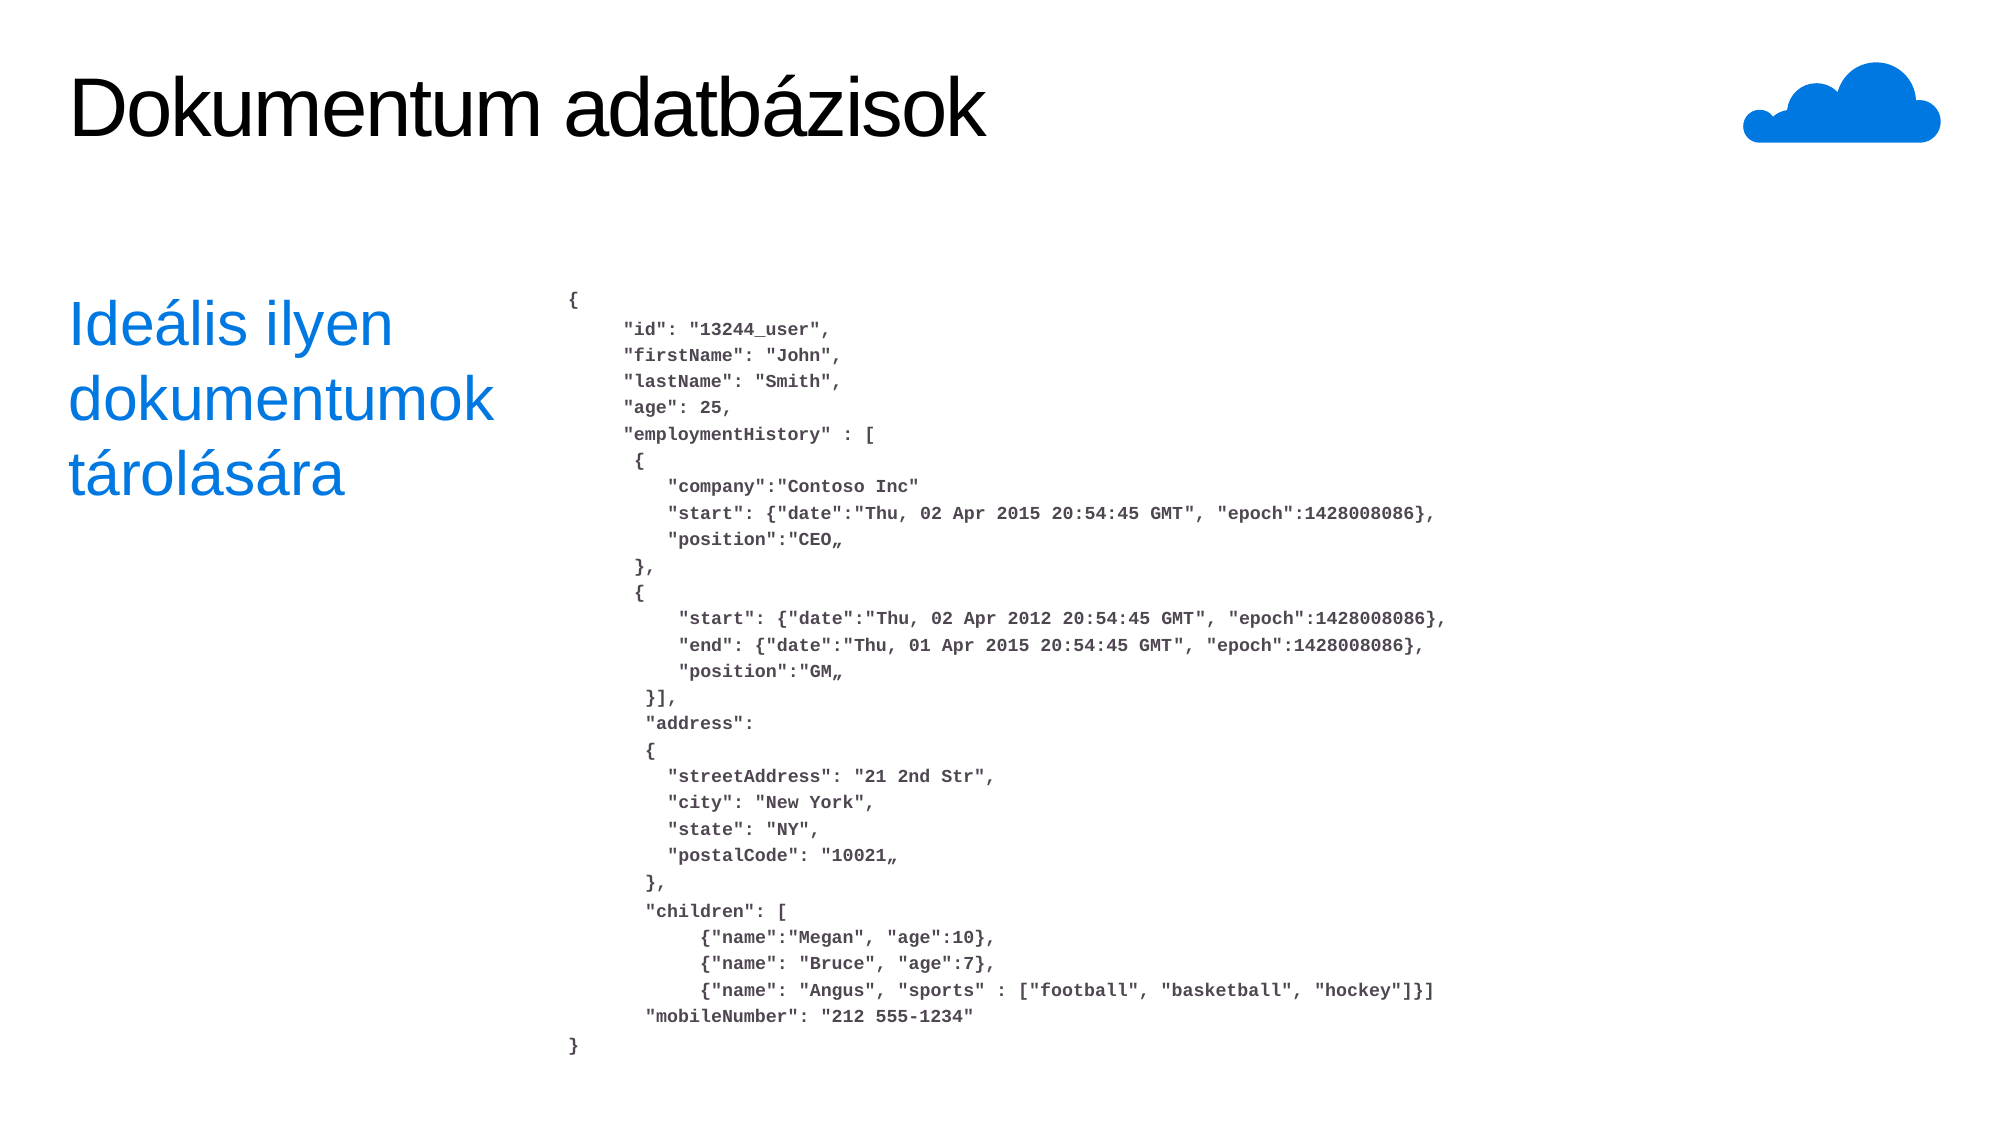

# Dokumentum adatbázisok
Ideális ilyen dokumentumok tárolására
{
     "id": "13244_user",
     "firstName": "John",
     "lastName": "Smith",
     "age": 25,
     "employmentHistory" : [
      {
         "company":"Contoso Inc"
         "start": {"date":"Thu, 02 Apr 2015 20:54:45 GMT", "epoch":1428008086},
         "position":"CEO„
      },
      {
          "start": {"date":"Thu, 02 Apr 2012 20:54:45 GMT", "epoch":1428008086},
          "end": {"date":"Thu, 01 Apr 2015 20:54:45 GMT", "epoch":1428008086},
          "position":"GM„
       }],
       "address":
       {
         "streetAddress": "21 2nd Str",
         "city": "New York",
         "state": "NY",
         "postalCode": "10021„
       },
       "children": [
            {"name":"Megan", "age":10},
            {"name": "Bruce", "age":7},
            {"name": "Angus", "sports" : ["football", "basketball", "hockey"]}]
       "mobileNumber": "212 555-1234"
}